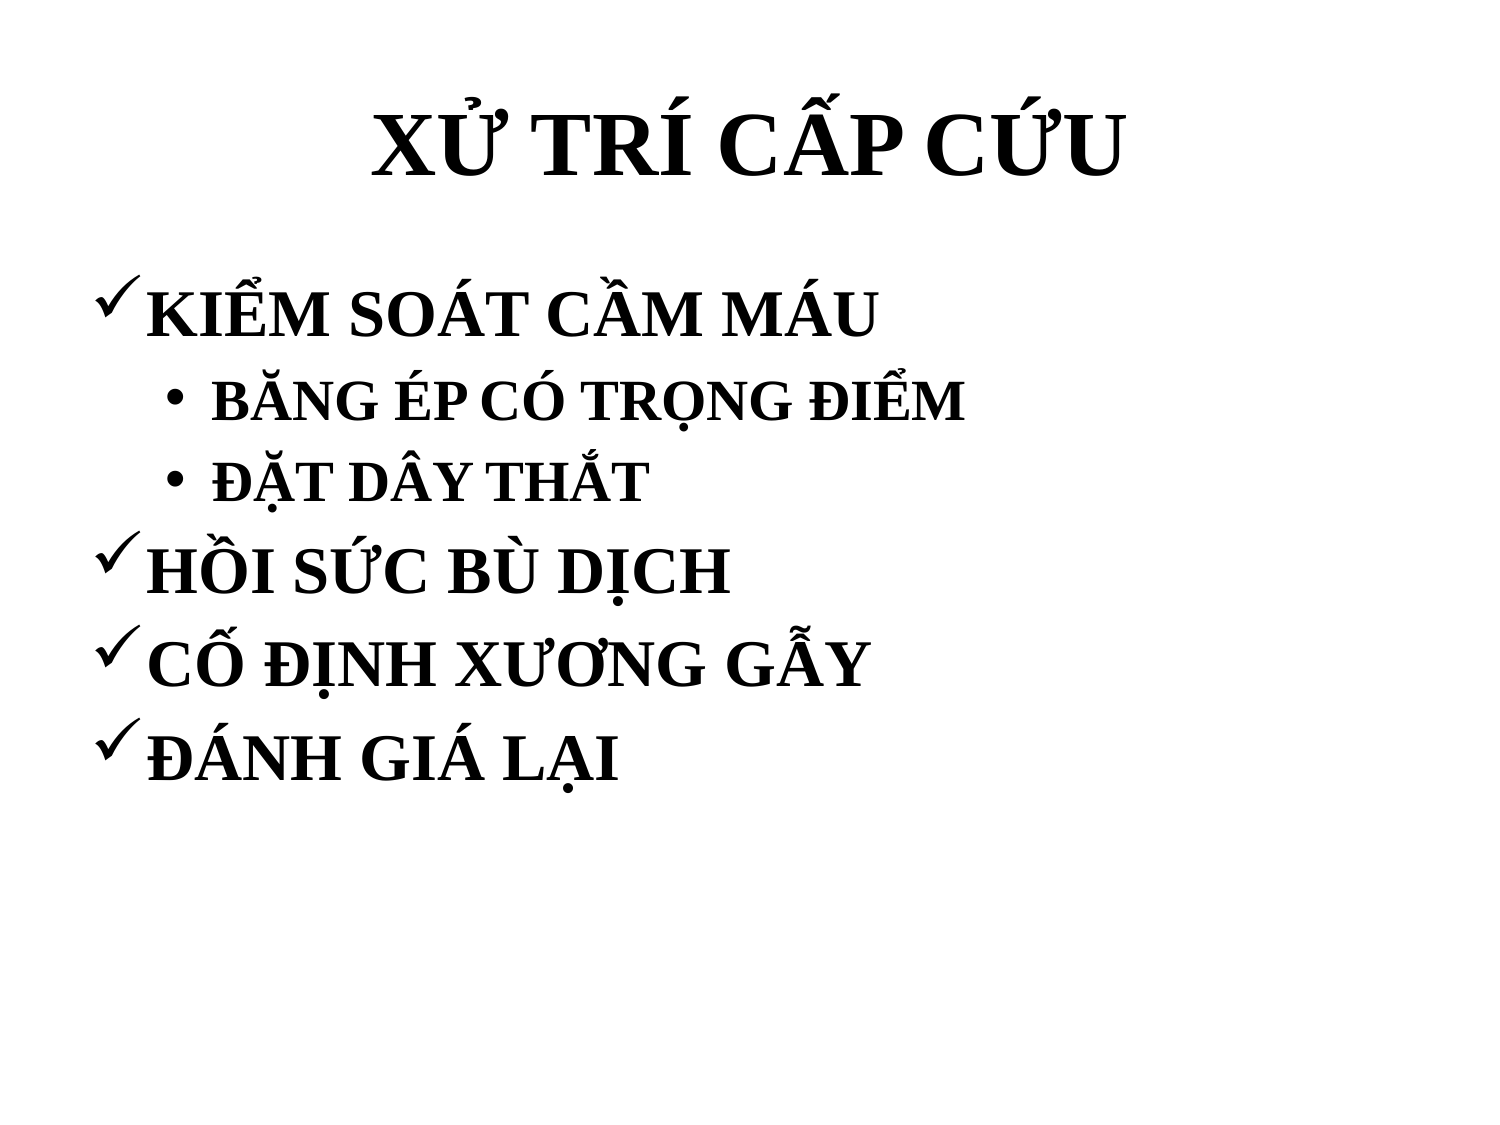

# XỬ TRÍ CẤP CỨU
KIỂM SOÁT CẦM MÁU
BĂNG ÉP CÓ TRỌNG ĐIỂM
ĐẶT DÂY THẮT
HỒI SỨC BÙ DỊCH
CỐ ĐỊNH XƯƠNG GẪY
ĐÁNH GIÁ LẠI